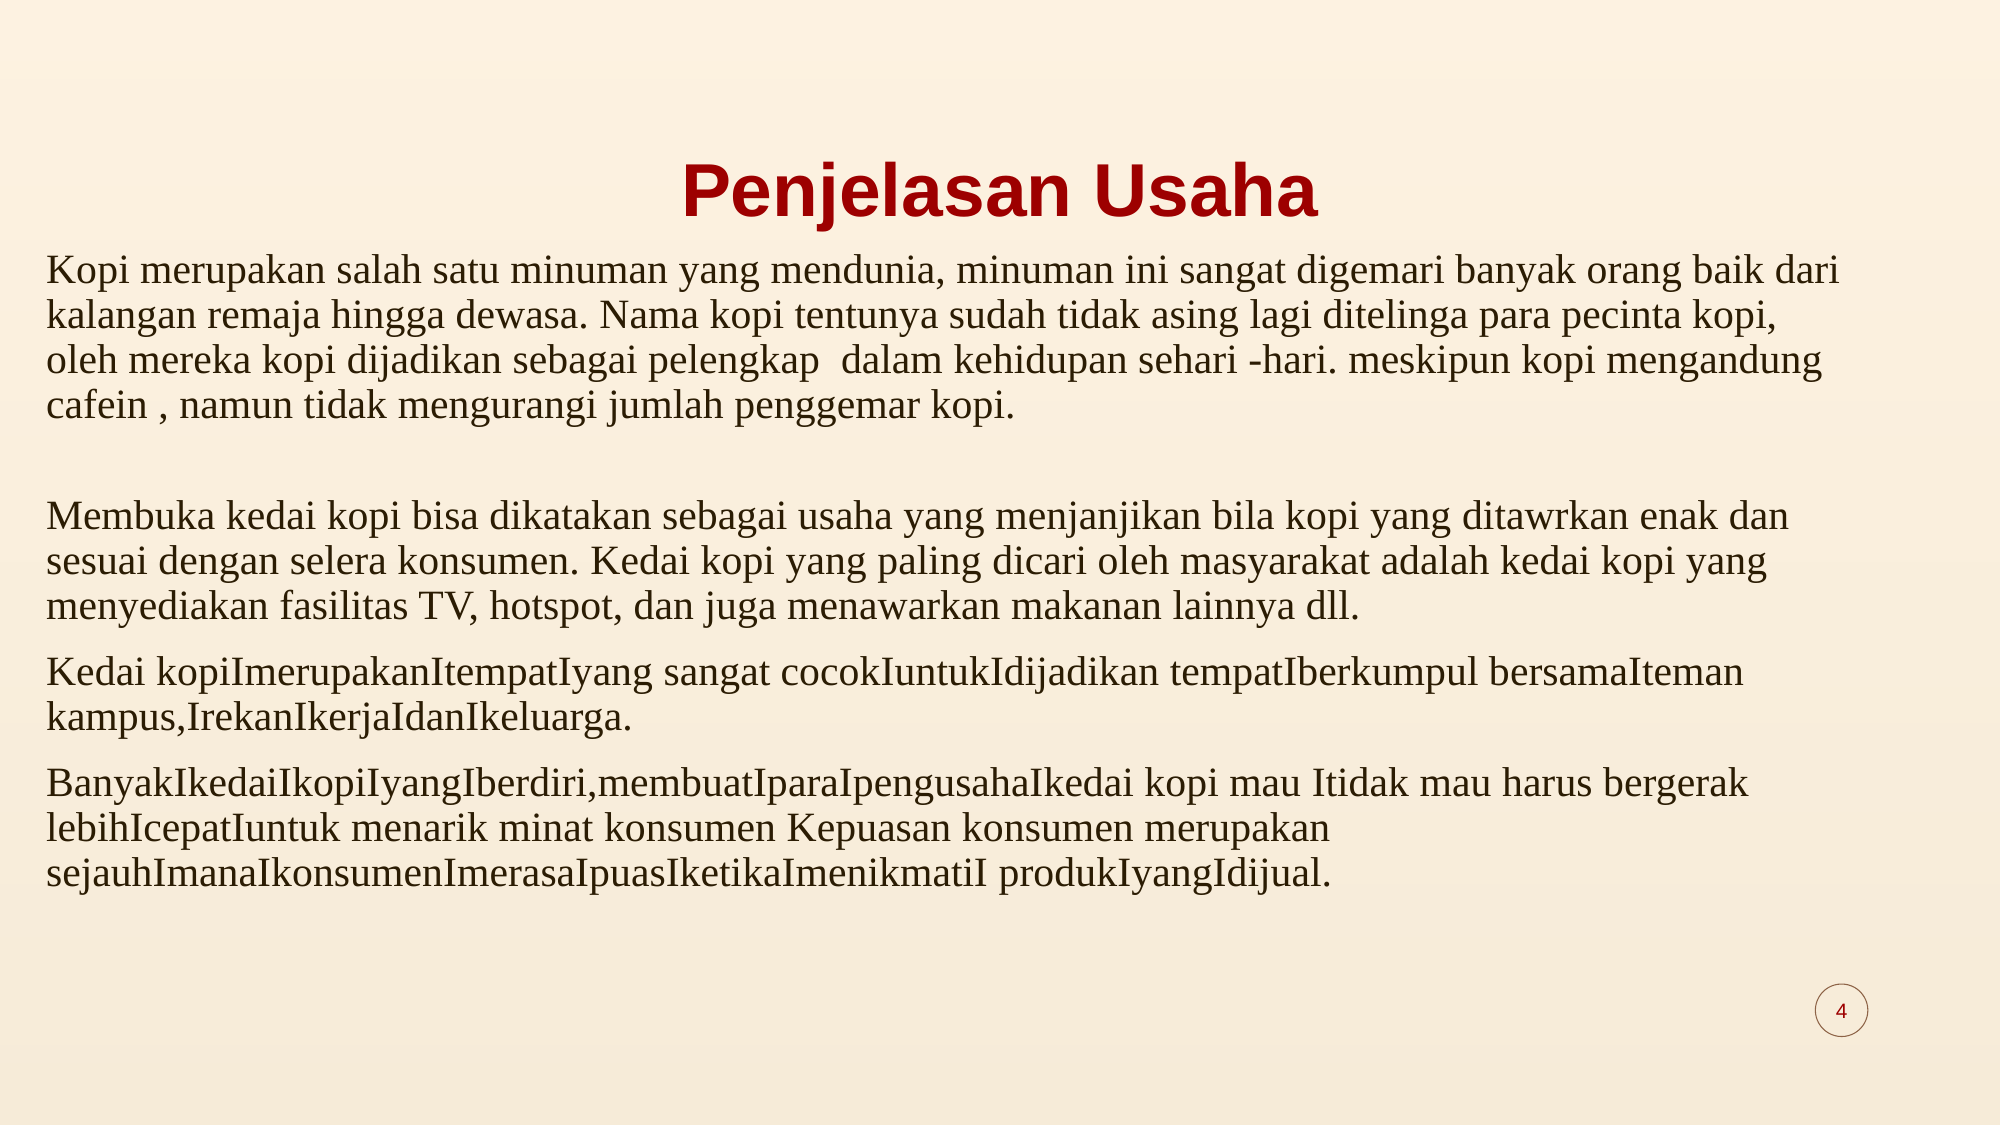

# Penjelasan Usaha
Kopi merupakan salah satu minuman yang mendunia, minuman ini sangat digemari banyak orang baik dari kalangan remaja hingga dewasa. Nama kopi tentunya sudah tidak asing lagi ditelinga para pecinta kopi, oleh mereka kopi dijadikan sebagai pelengkap  dalam kehidupan sehari -hari. meskipun kopi mengandung cafein , namun tidak mengurangi jumlah penggemar kopi.
Membuka kedai kopi bisa dikatakan sebagai usaha yang menjanjikan bila kopi yang ditawrkan enak dan sesuai dengan selera konsumen. Kedai kopi yang paling dicari oleh masyarakat adalah kedai kopi yang menyediakan fasilitas TV, hotspot, dan juga menawarkan makanan lainnya dll.
Kedai kopiImerupakanItempatIyang sangat cocokIuntukIdijadikan tempatIberkumpul bersamaIteman kampus,IrekanIkerjaIdanIkeluarga.
BanyakIkedaiIkopiIyangIberdiri,membuatIparaIpengusahaIkedai kopi mau Itidak mau harus bergerak lebihIcepatIuntuk menarik minat konsumen Kepuasan konsumen merupakan sejauhImanaIkonsumenImerasaIpuasIketikaImenikmatiI produkIyangIdijual.

4